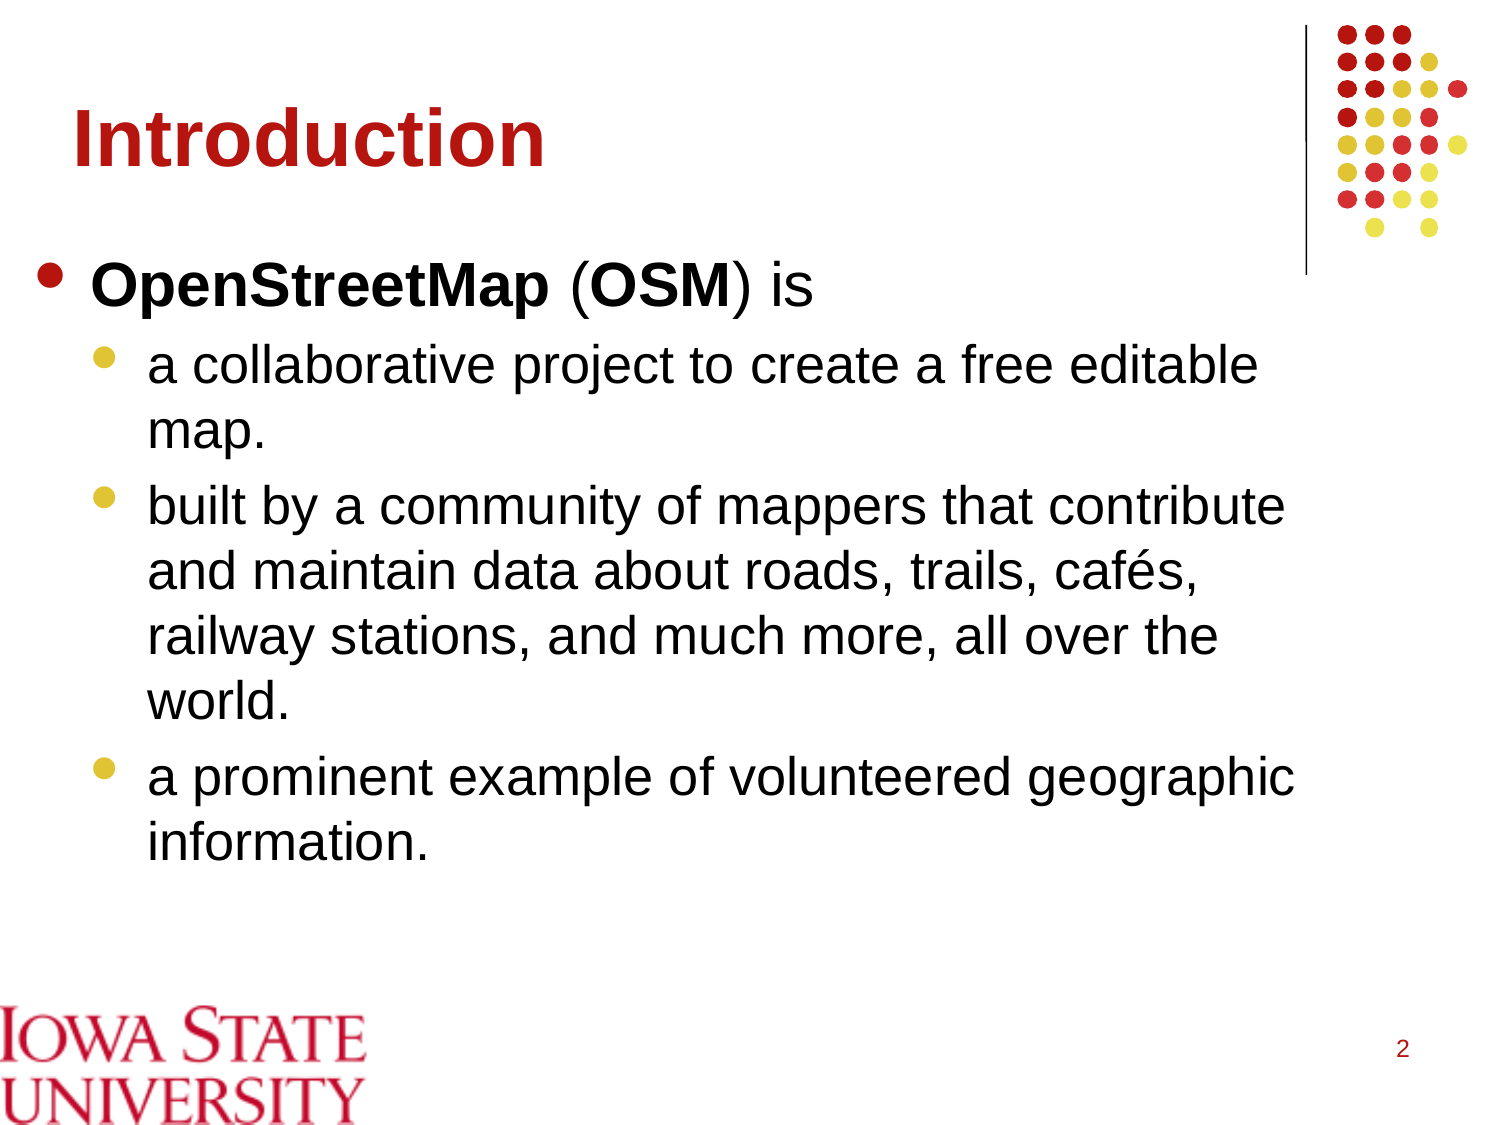

# Introduction
OpenStreetMap (OSM) is
a collaborative project to create a free editable map.
built by a community of mappers that contribute and maintain data about roads, trails, cafés, railway stations, and much more, all over the world.
a prominent example of volunteered geographic information.
2